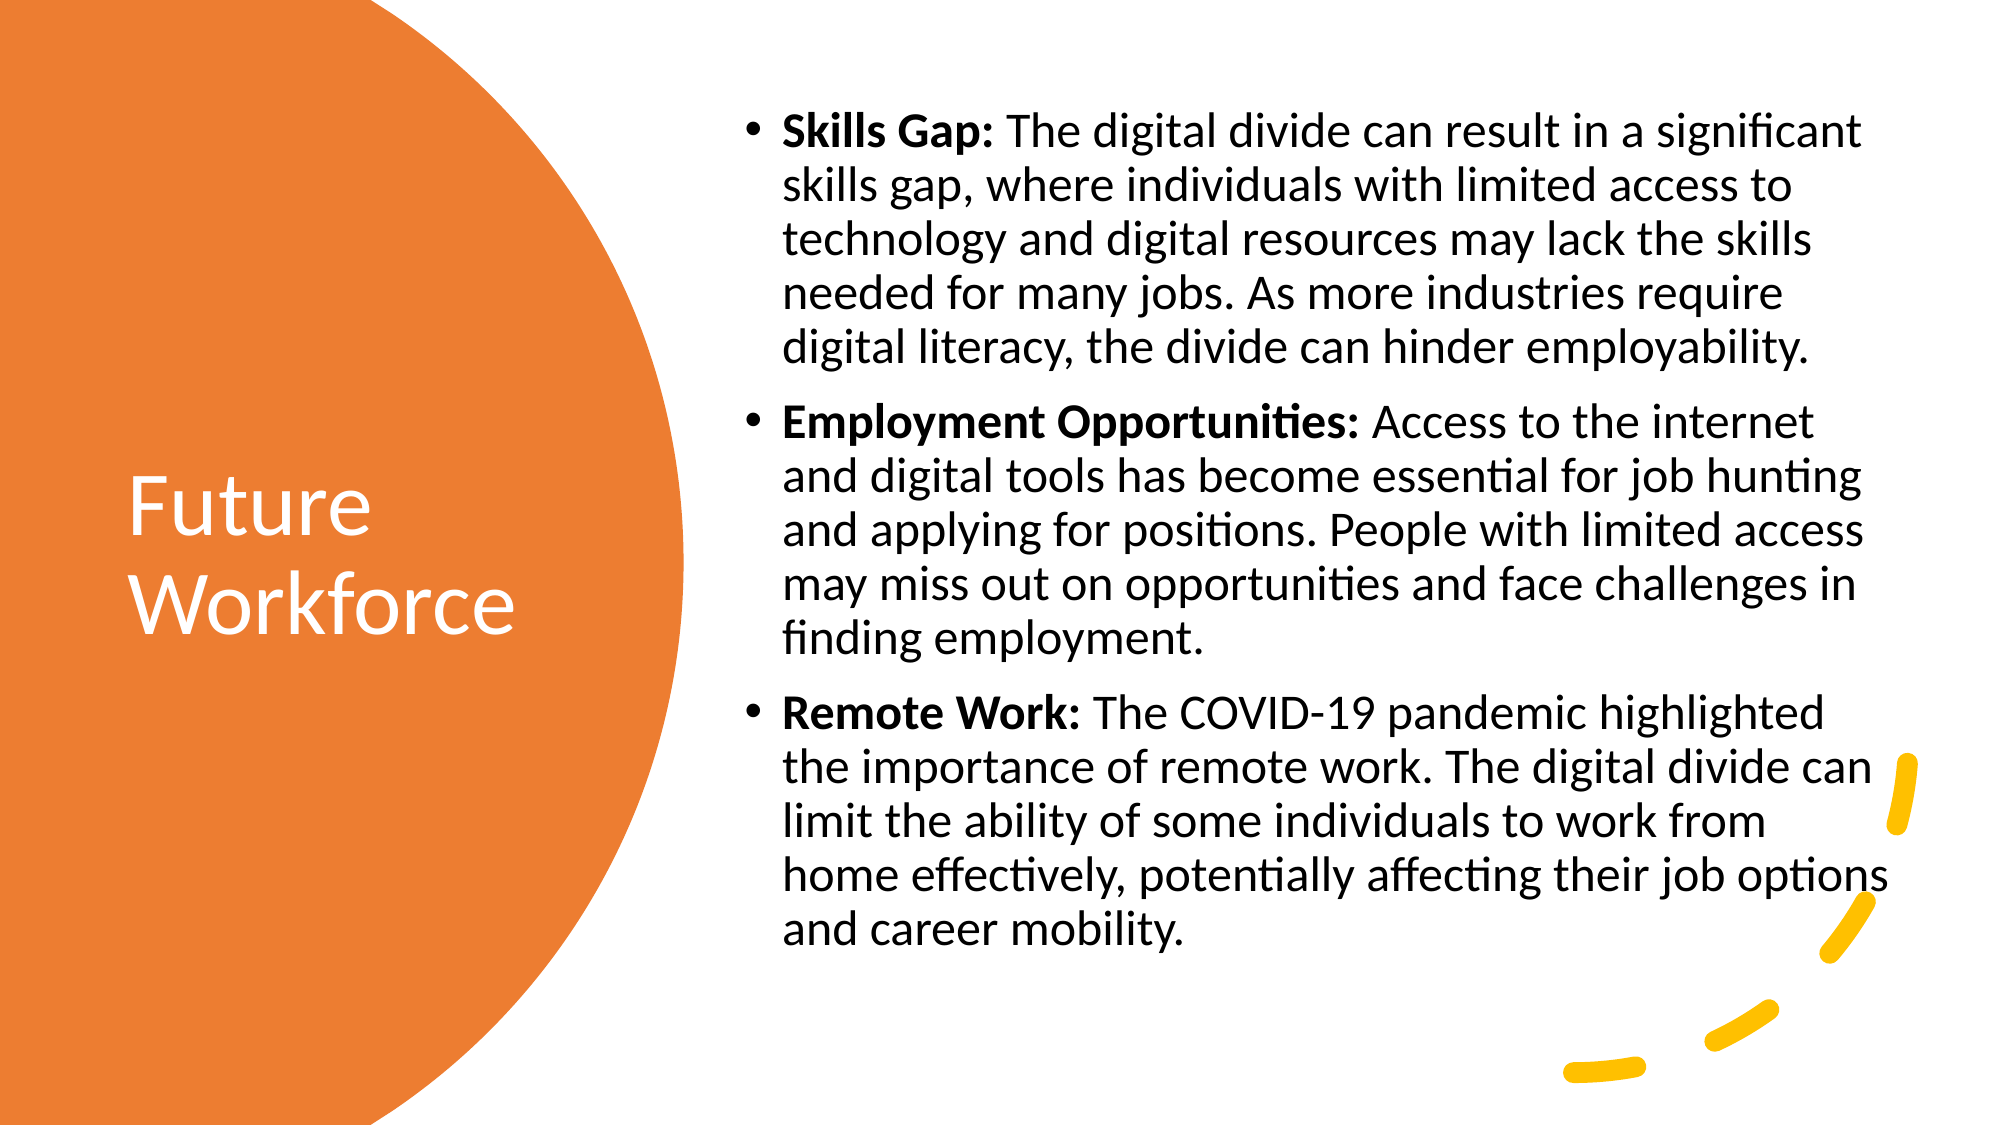

Skills Gap: The digital divide can result in a significant skills gap, where individuals with limited access to technology and digital resources may lack the skills needed for many jobs. As more industries require digital literacy, the divide can hinder employability.
Employment Opportunities: Access to the internet and digital tools has become essential for job hunting and applying for positions. People with limited access may miss out on opportunities and face challenges in finding employment.
Remote Work: The COVID-19 pandemic highlighted the importance of remote work. The digital divide can limit the ability of some individuals to work from home effectively, potentially affecting their job options and career mobility.

# Future Workforce